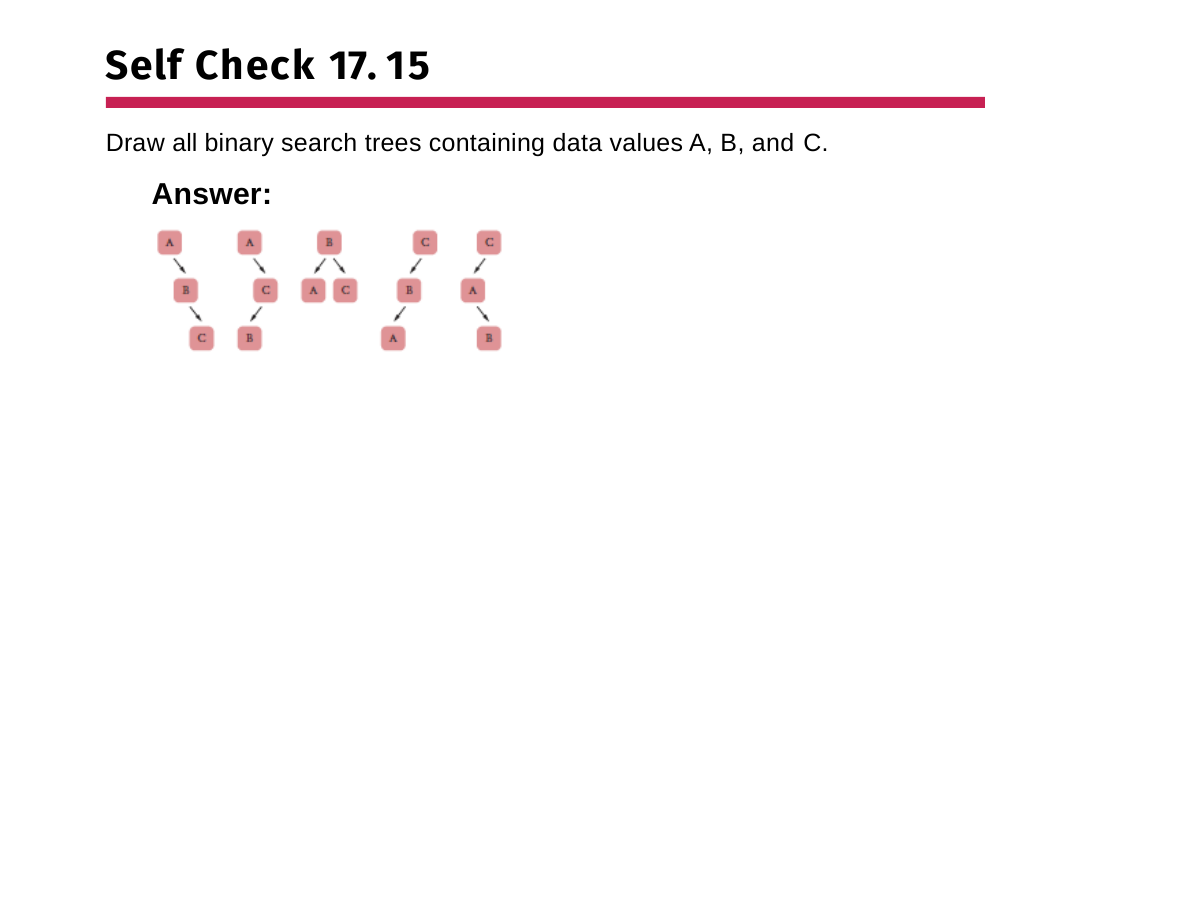

# Self Check 17. 15

Draw all binary search trees containing data values A, B, and C.
Answer: